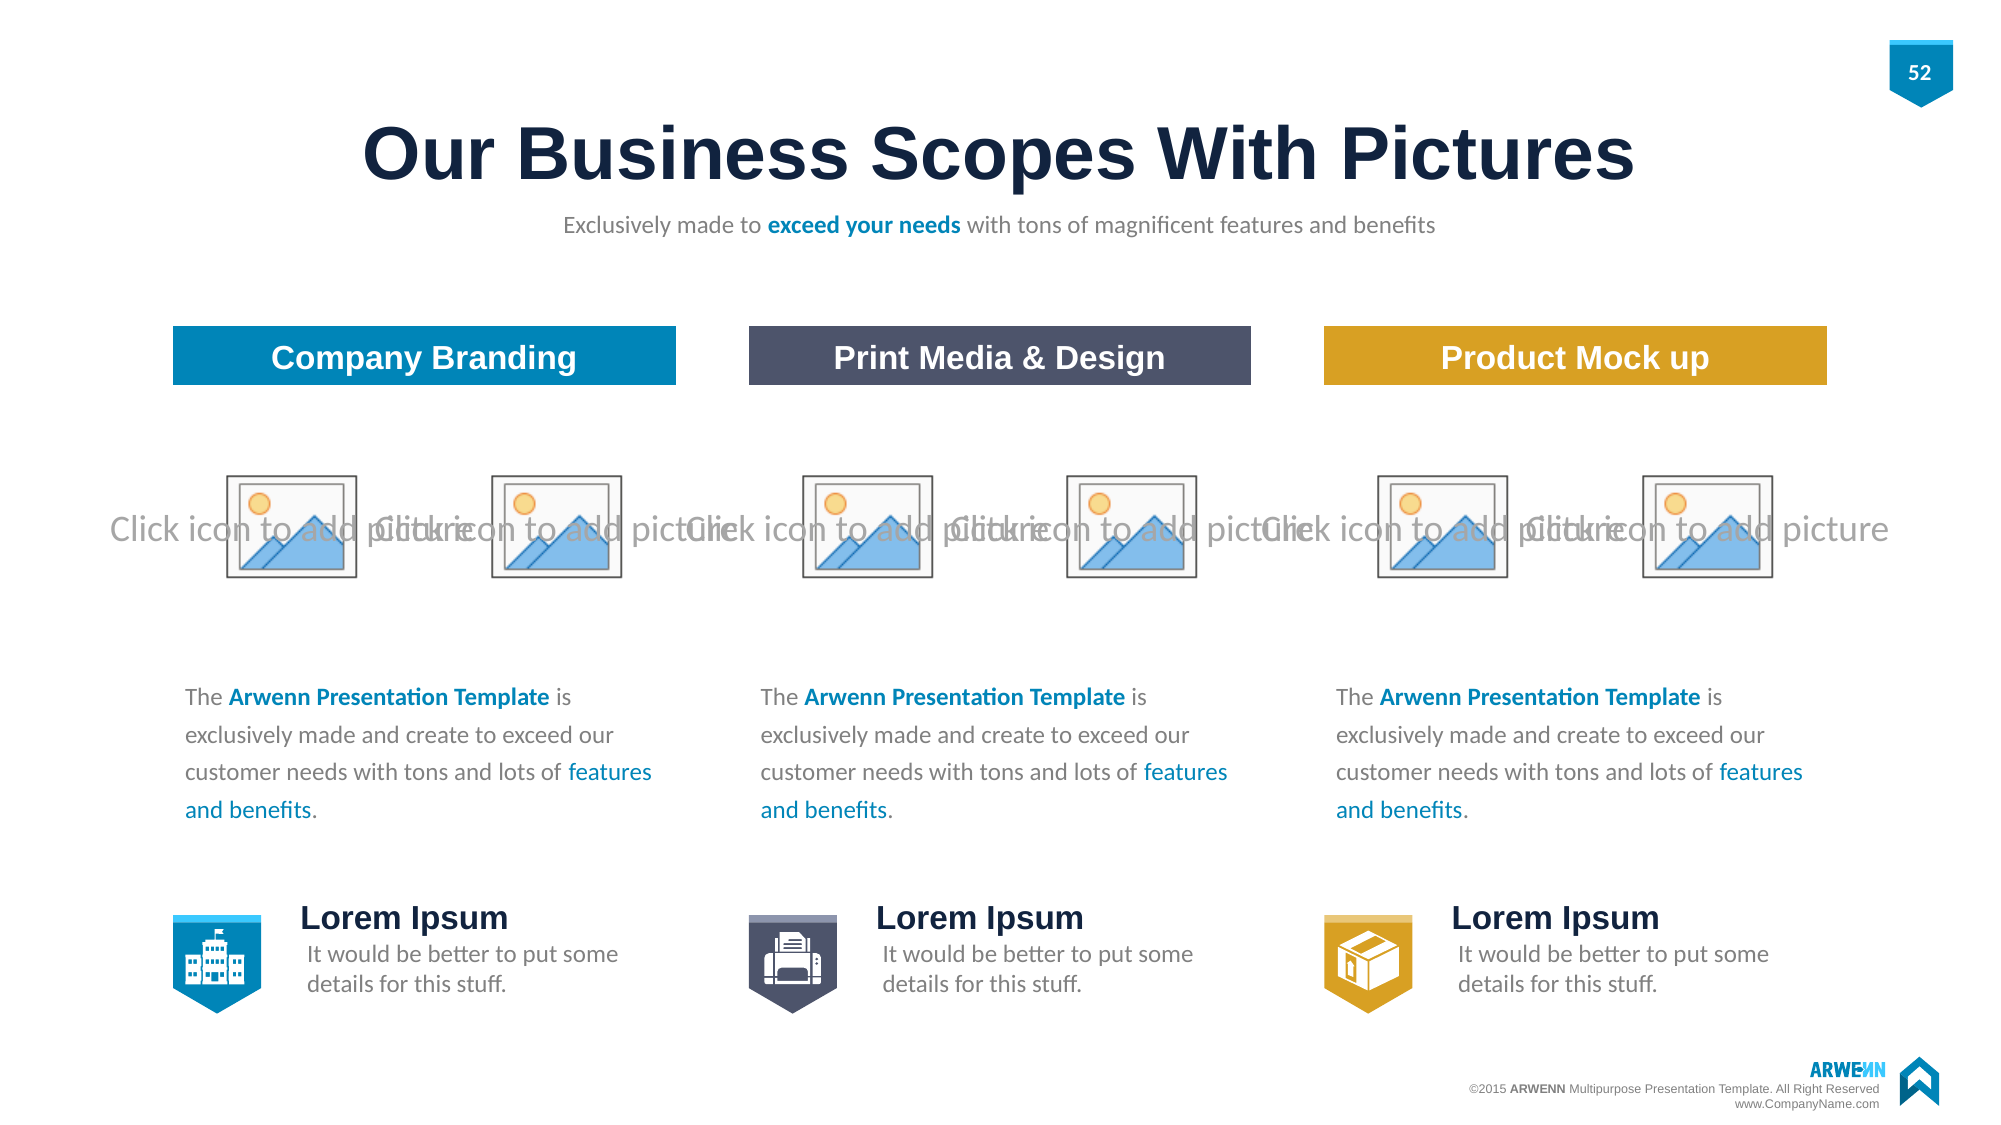

# Our Business Scopes With Pictures
Exclusively made to exceed your needs with tons of magnificent features and benefits

Company Branding
Print Media & Design
Product Mock up

The Arwenn Presentation Template is exclusively made and create to exceed our customer needs with tons and lots of features and benefits.
The Arwenn Presentation Template is exclusively made and create to exceed our customer needs with tons and lots of features and benefits.
The Arwenn Presentation Template is exclusively made and create to exceed our customer needs with tons and lots of features and benefits.
Lorem Ipsum
It would be better to put some details for this stuff.
Lorem Ipsum
It would be better to put some details for this stuff.
Lorem Ipsum
It would be better to put some details for this stuff.